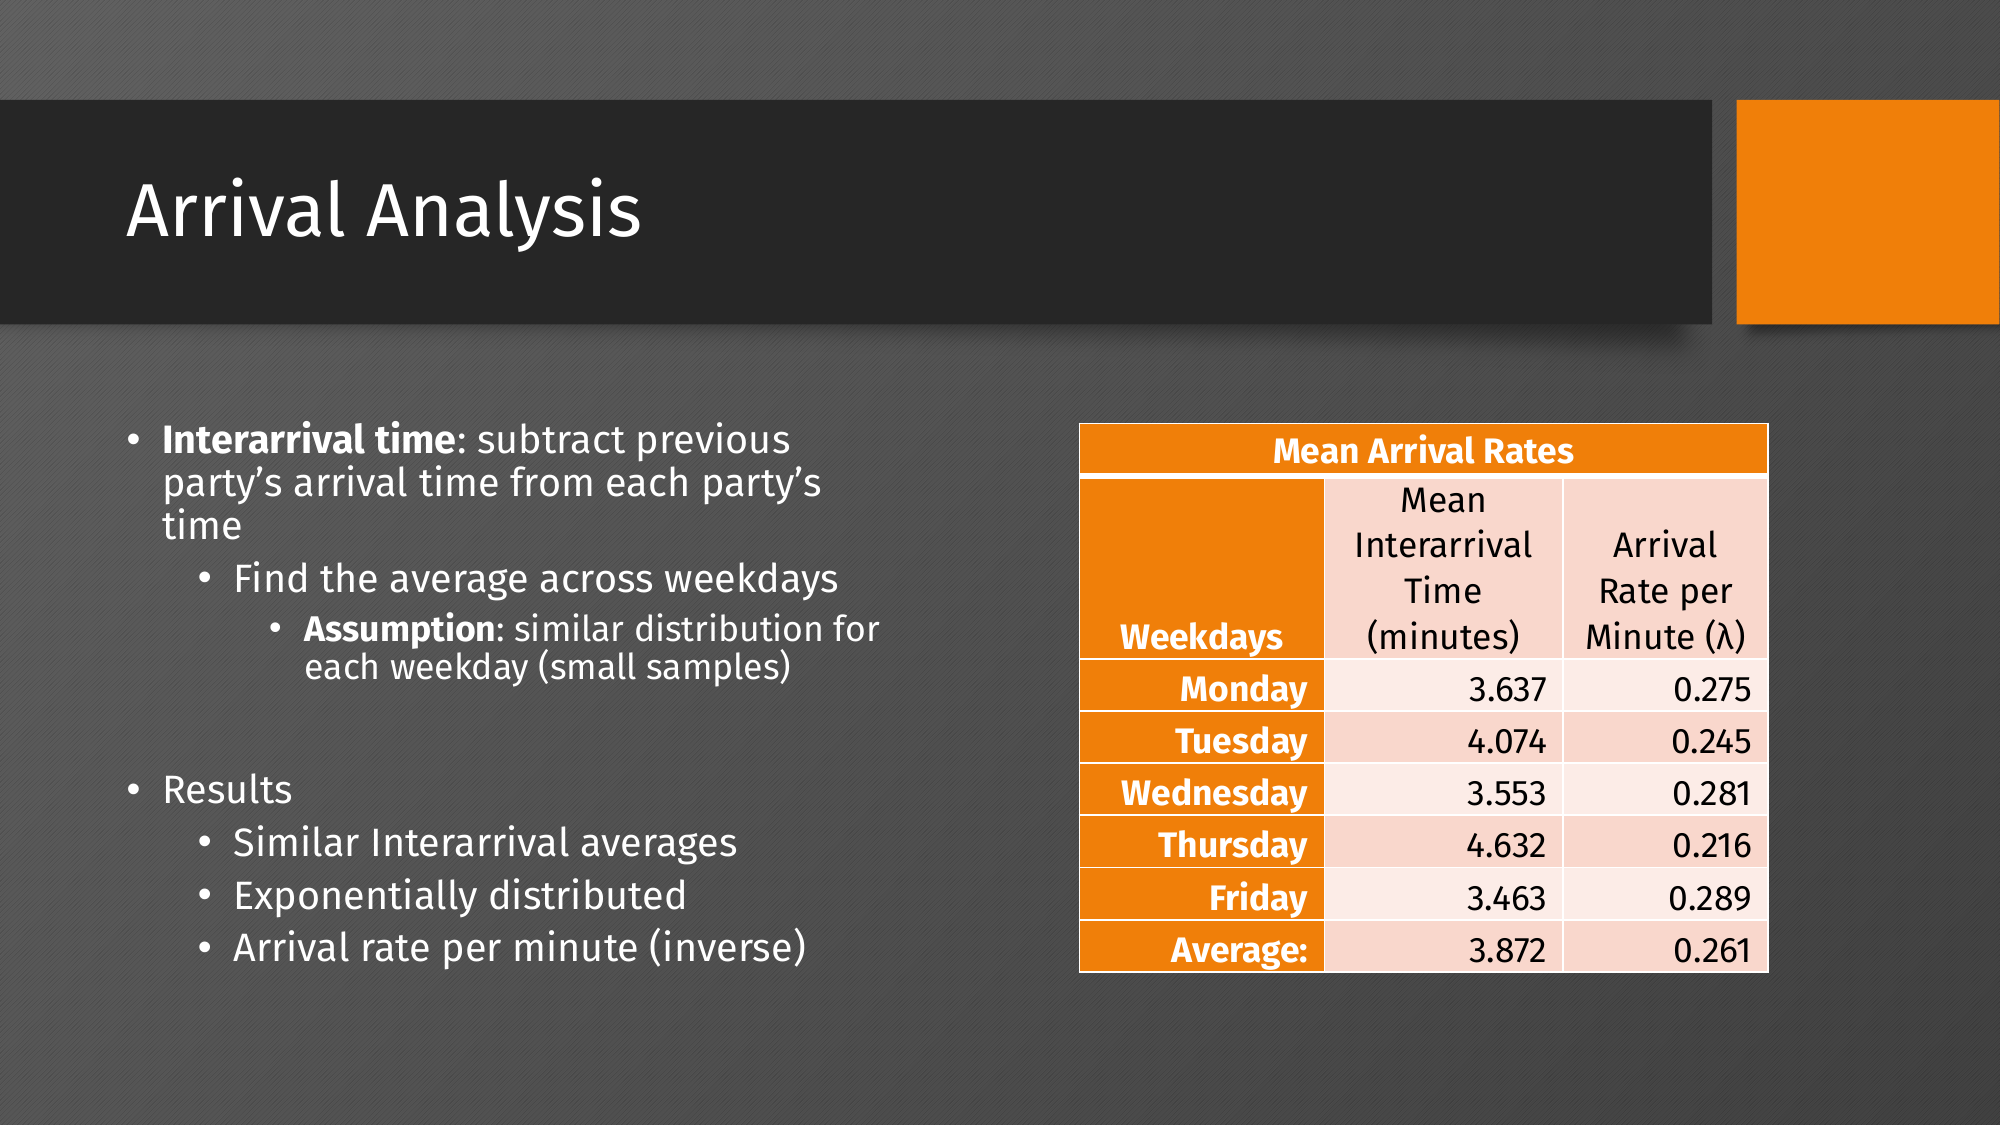

# Arrival Analysis
Interarrival time: subtract previous party’s arrival time from each party’s time
Find the average across weekdays
Assumption: similar distribution for each weekday (small samples)

Results
Similar Interarrival averages
Exponentially distributed
Arrival rate per minute (inverse)

| Mean Arrival Rates |  |  |
| --- | --- | --- |
| Weekdays | Mean Interarrival Time (minutes) | Arrival Rate per Minute (λ) |
| Monday | 3.637 | 0.275 |
| Tuesday | 4.074 | 0.245 |
| Wednesday | 3.553 | 0.281 |
| Thursday | 4.632 | 0.216 |
| Friday | 3.463 | 0.289 |
| Average: | 3.872 | 0.261 |